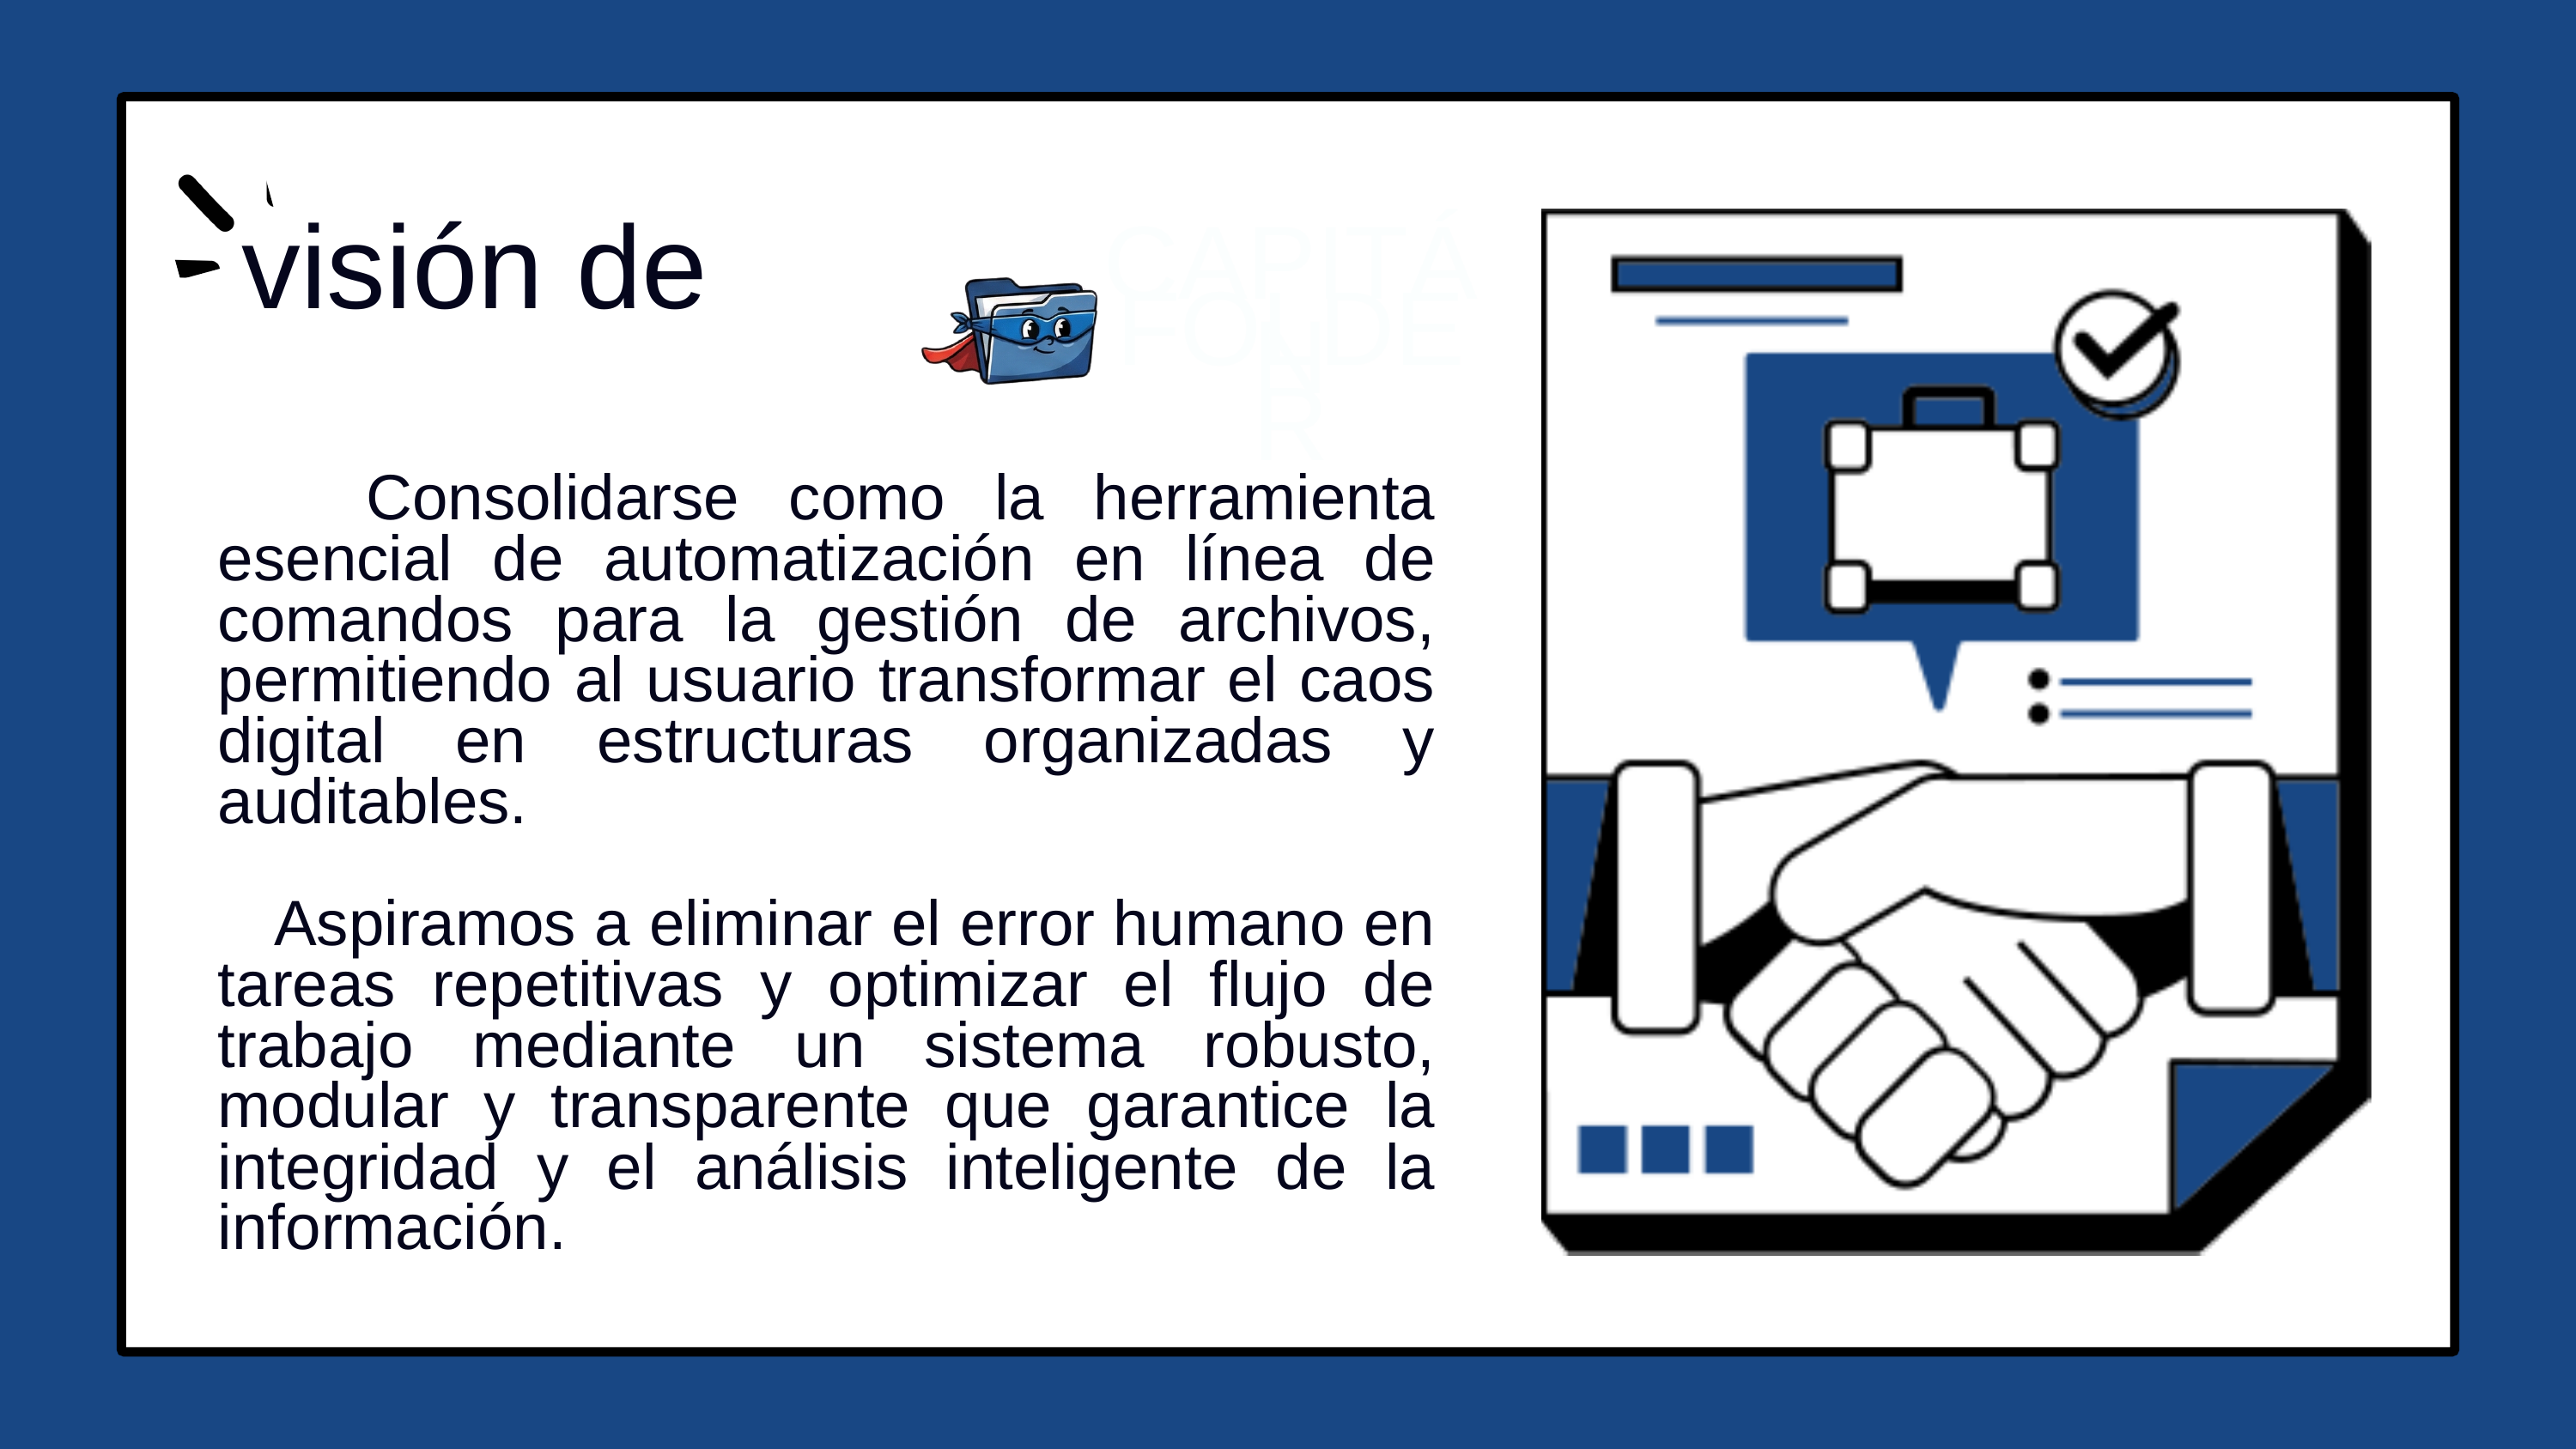

visión de
CAPITÁN

FOLDER

   Consolidarse como la herramienta esencial de automatización en línea de comandos para la gestión de archivos, permitiendo al usuario transformar el caos digital en estructuras organizadas y auditables.

   Aspiramos a eliminar el error humano en tareas repetitivas y optimizar el flujo de trabajo mediante un sistema robusto, modular y transparente que garantice la integridad y el análisis inteligente de la información.